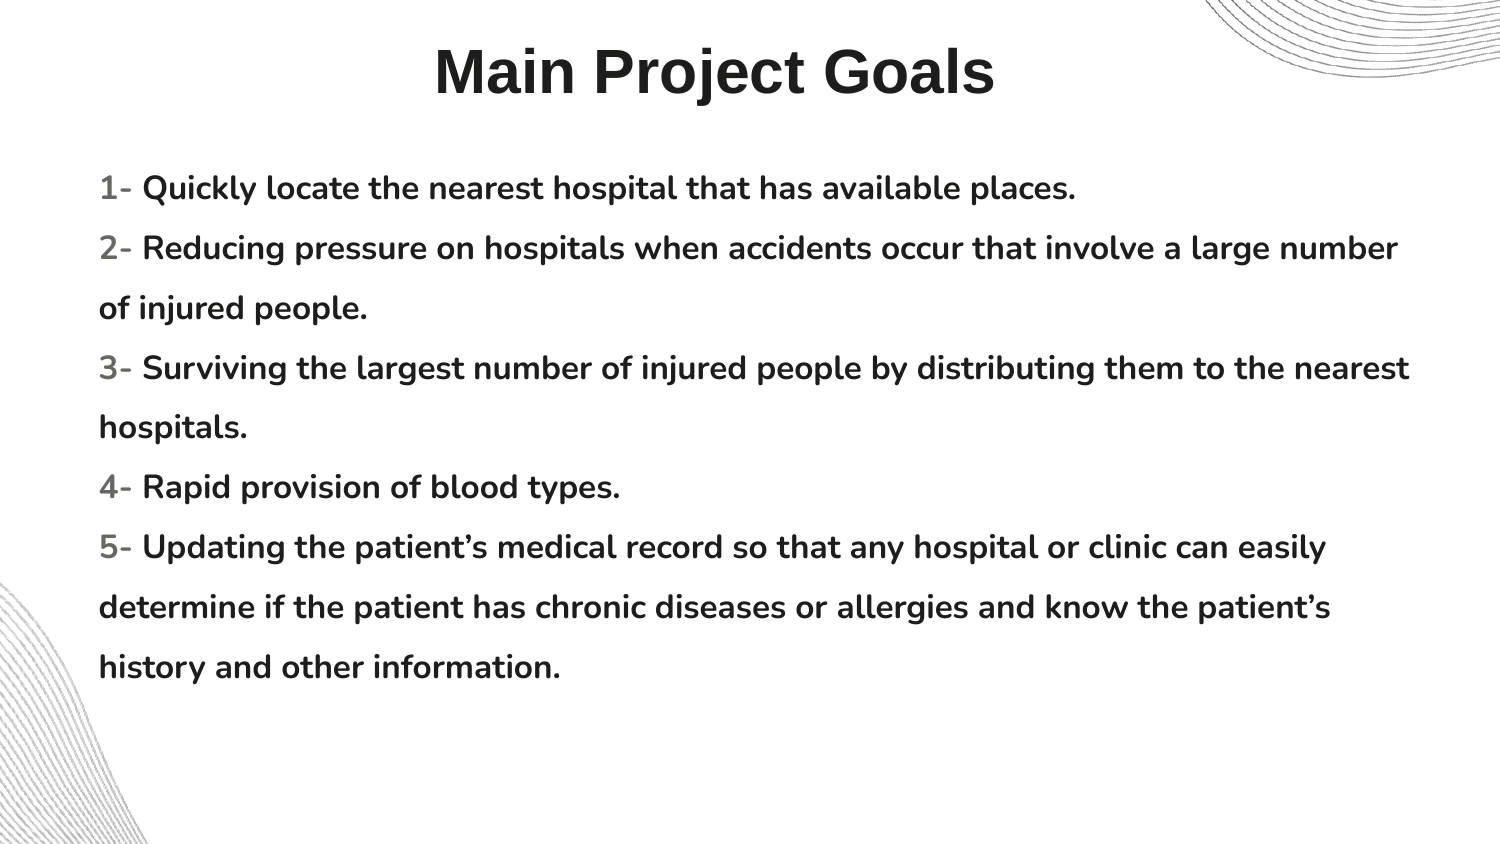

# Main Project Goals
1- Quickly locate the nearest hospital that has available places.
2- Reducing pressure on hospitals when accidents occur that involve a large number of injured people.
3- Surviving the largest number of injured people by distributing them to the nearest
hospitals.
4- Rapid provision of blood types.
5- Updating the patient’s medical record so that any hospital or clinic can easily determine if the patient has chronic diseases or allergies and know the patient’s history and other information.